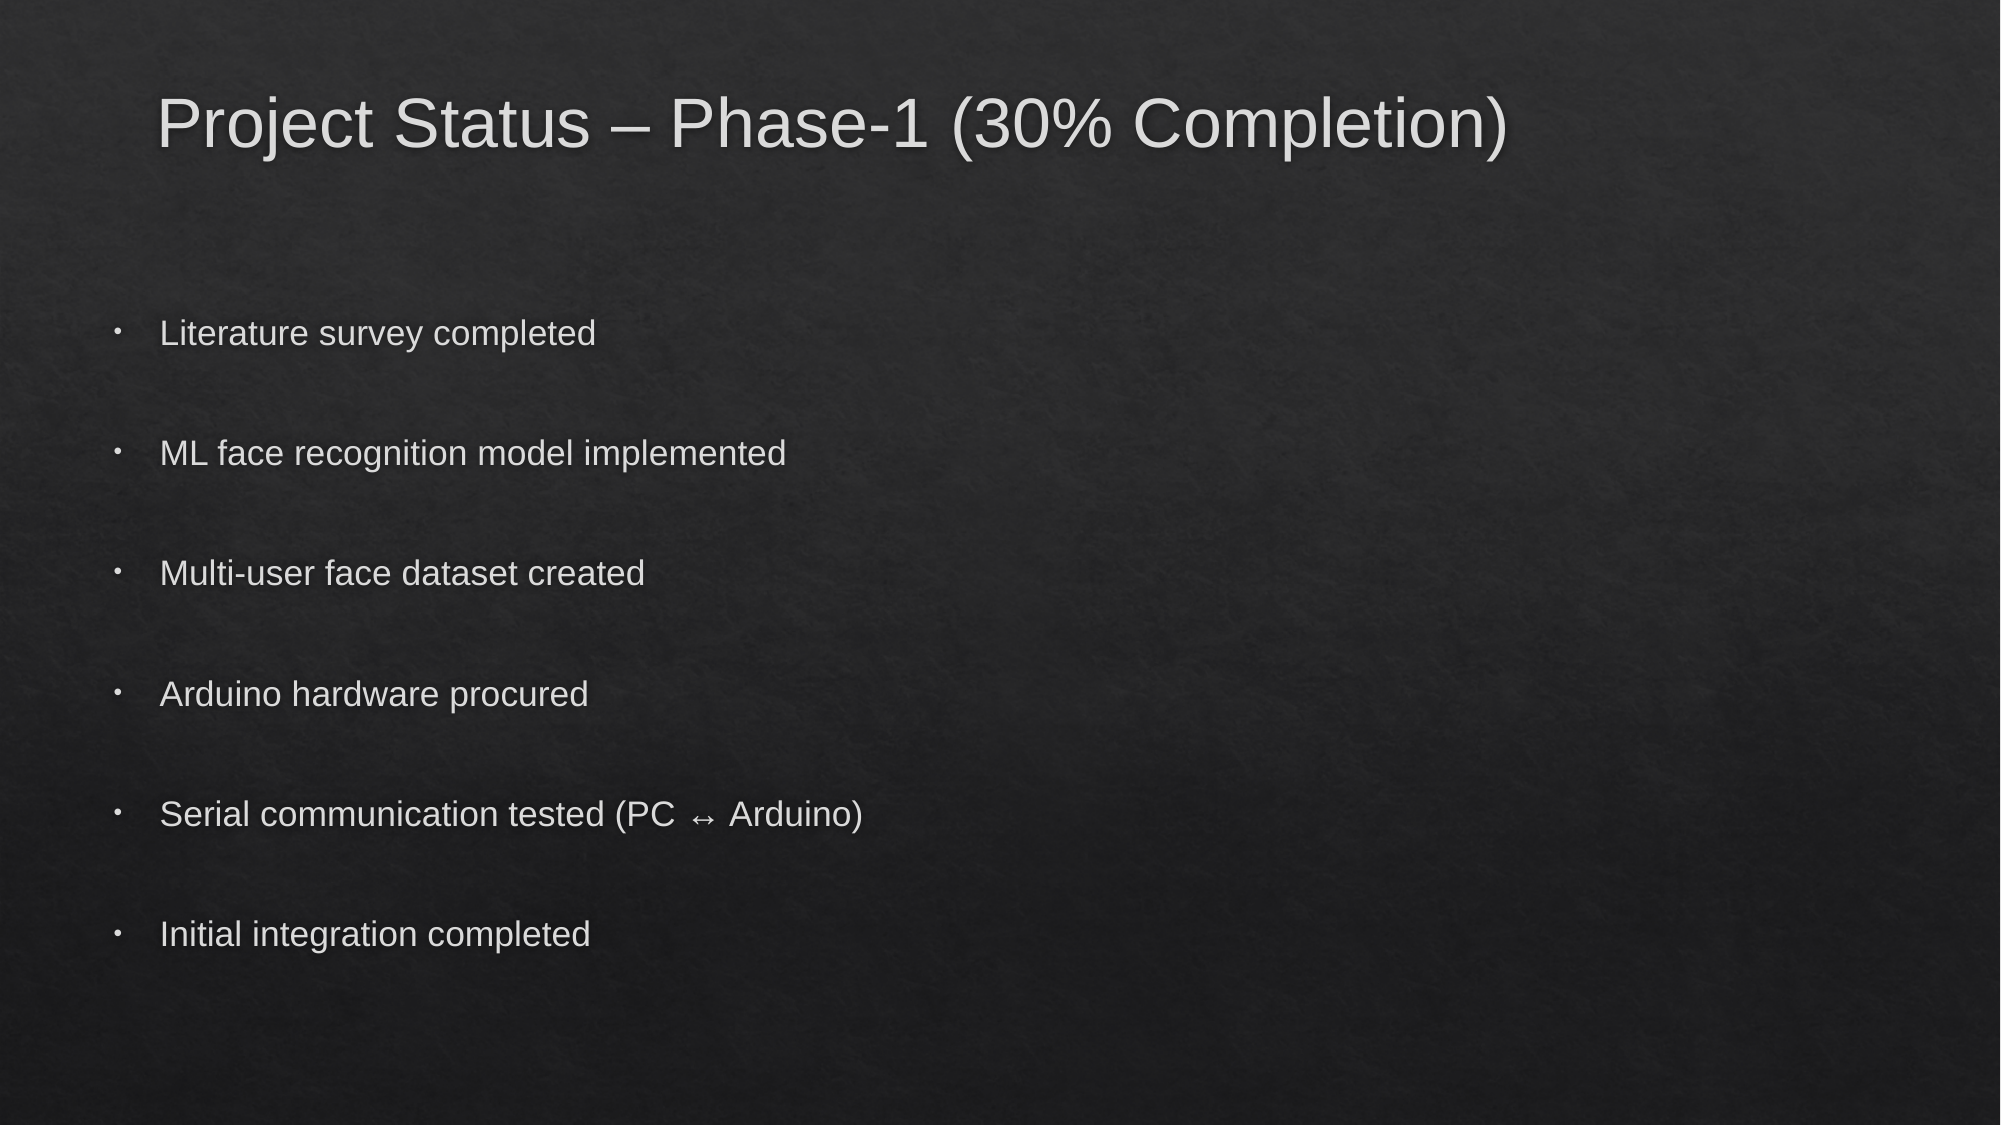

# Project Status – Phase-1 (30% Completion)
Literature survey completed

ML face recognition model implemented

Multi-user face dataset created

Arduino hardware procured

Serial communication tested (PC ↔ Arduino)

Initial integration completed